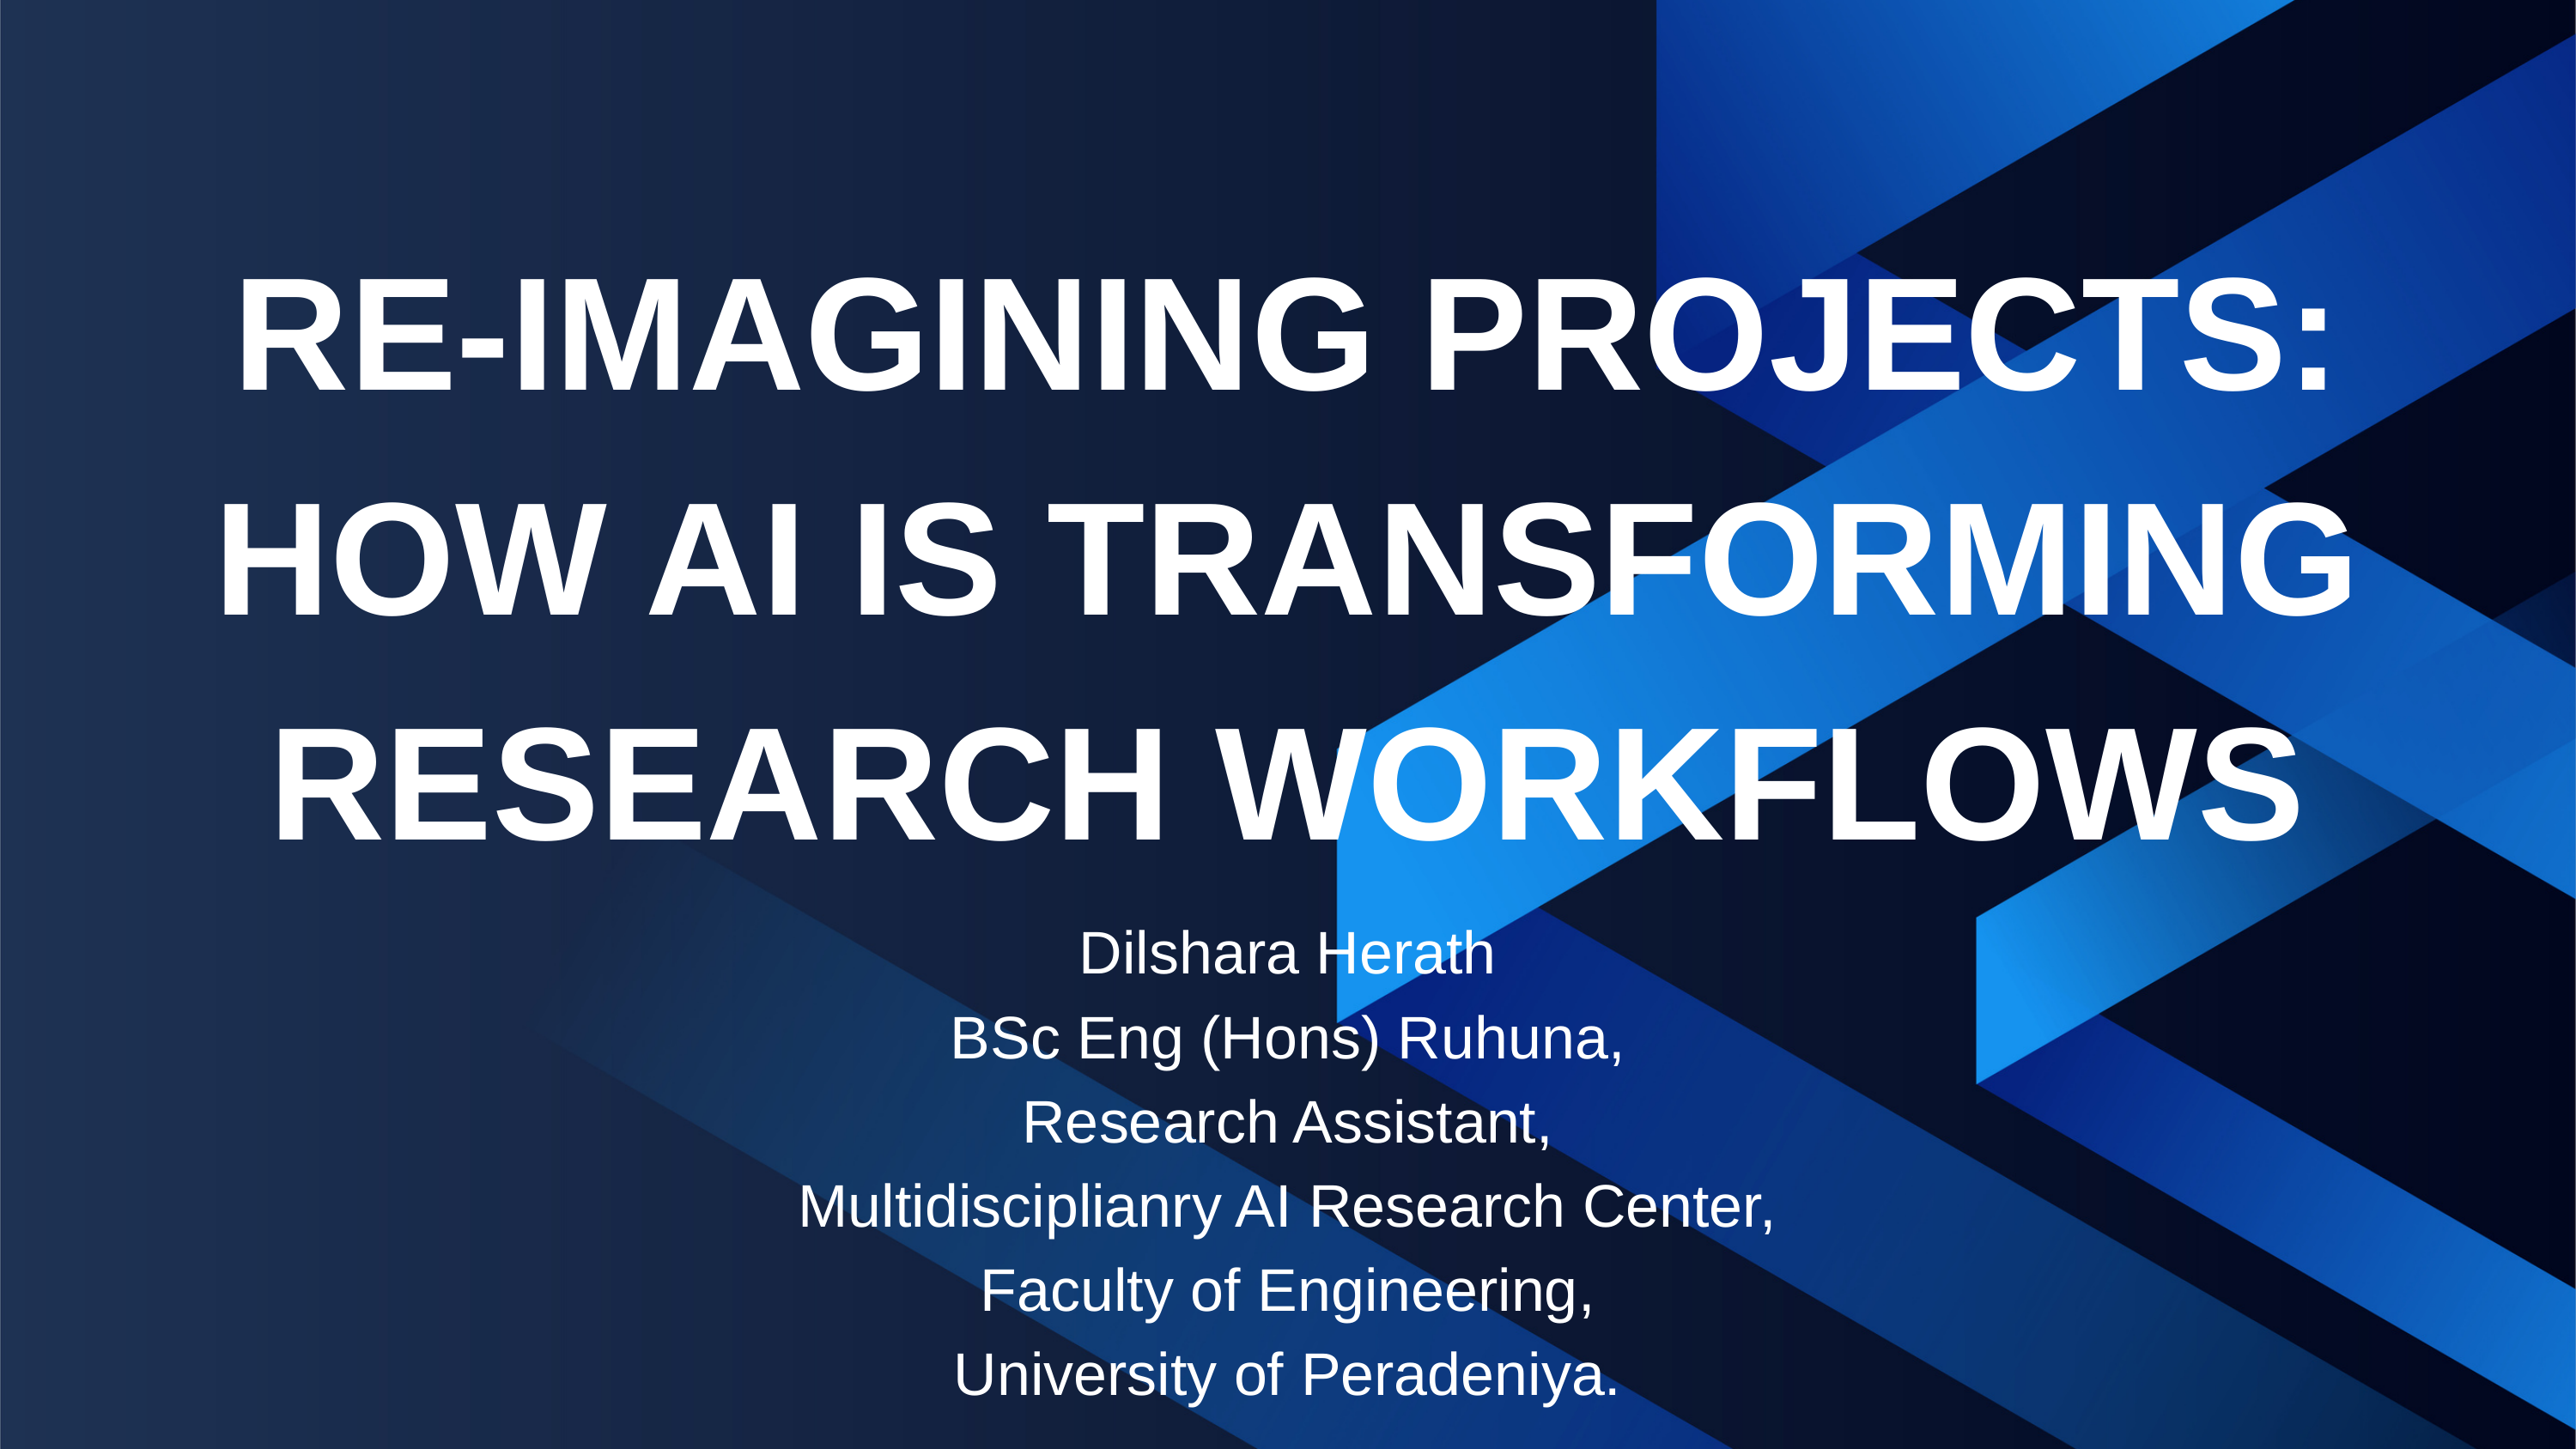

RE-IMAGINING PROJECTS: HOW AI IS TRANSFORMING RESEARCH WORKFLOWS
Dilshara Herath
BSc Eng (Hons) Ruhuna,
Research Assistant,
Multidisciplianry AI Research Center,
Faculty of Engineering,
University of Peradeniya.